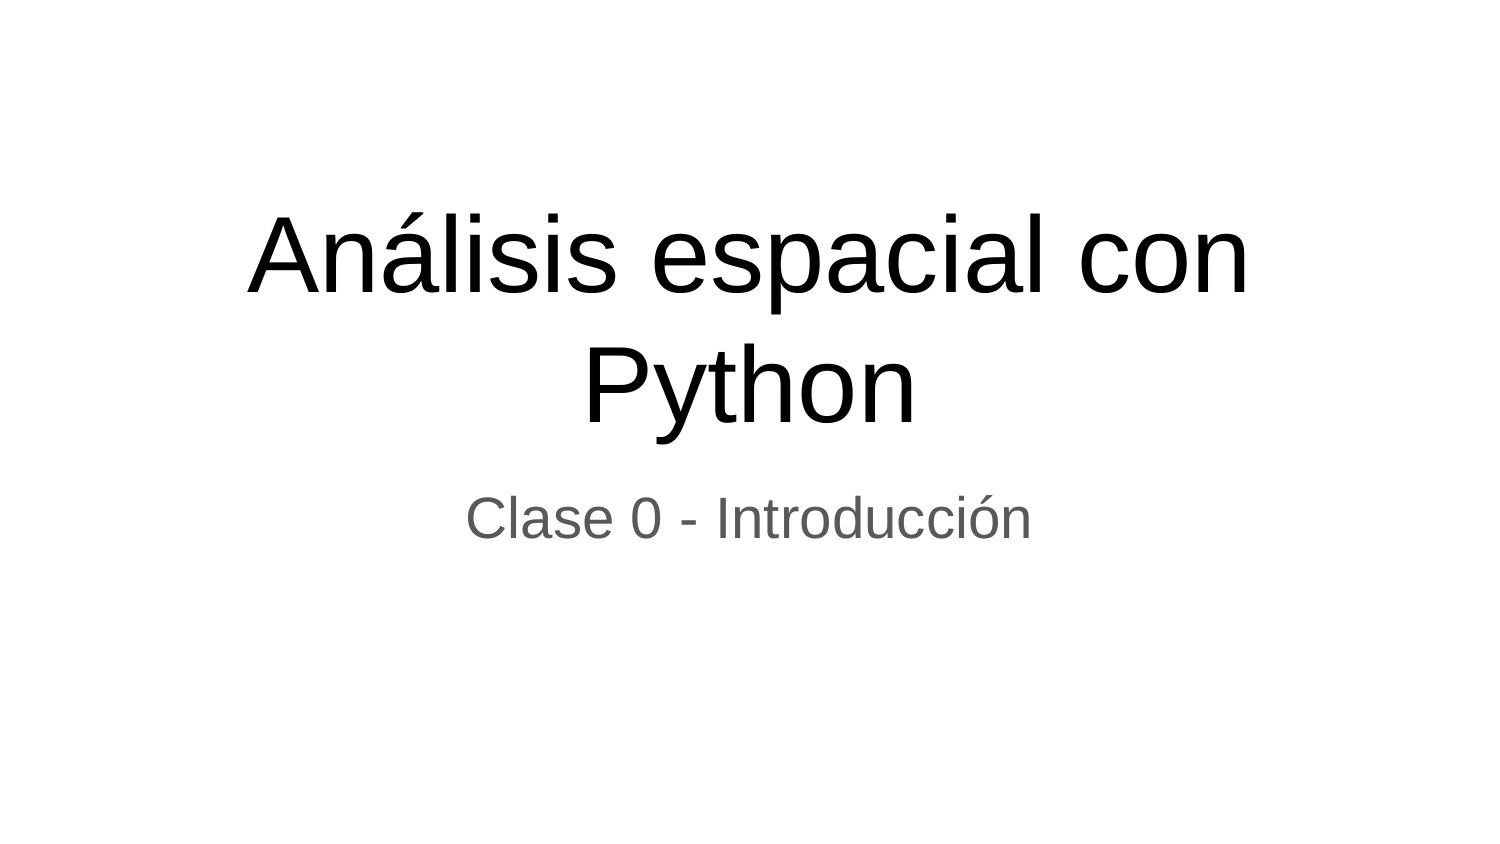

# Análisis espacial con Python
Clase 0 - Introducción